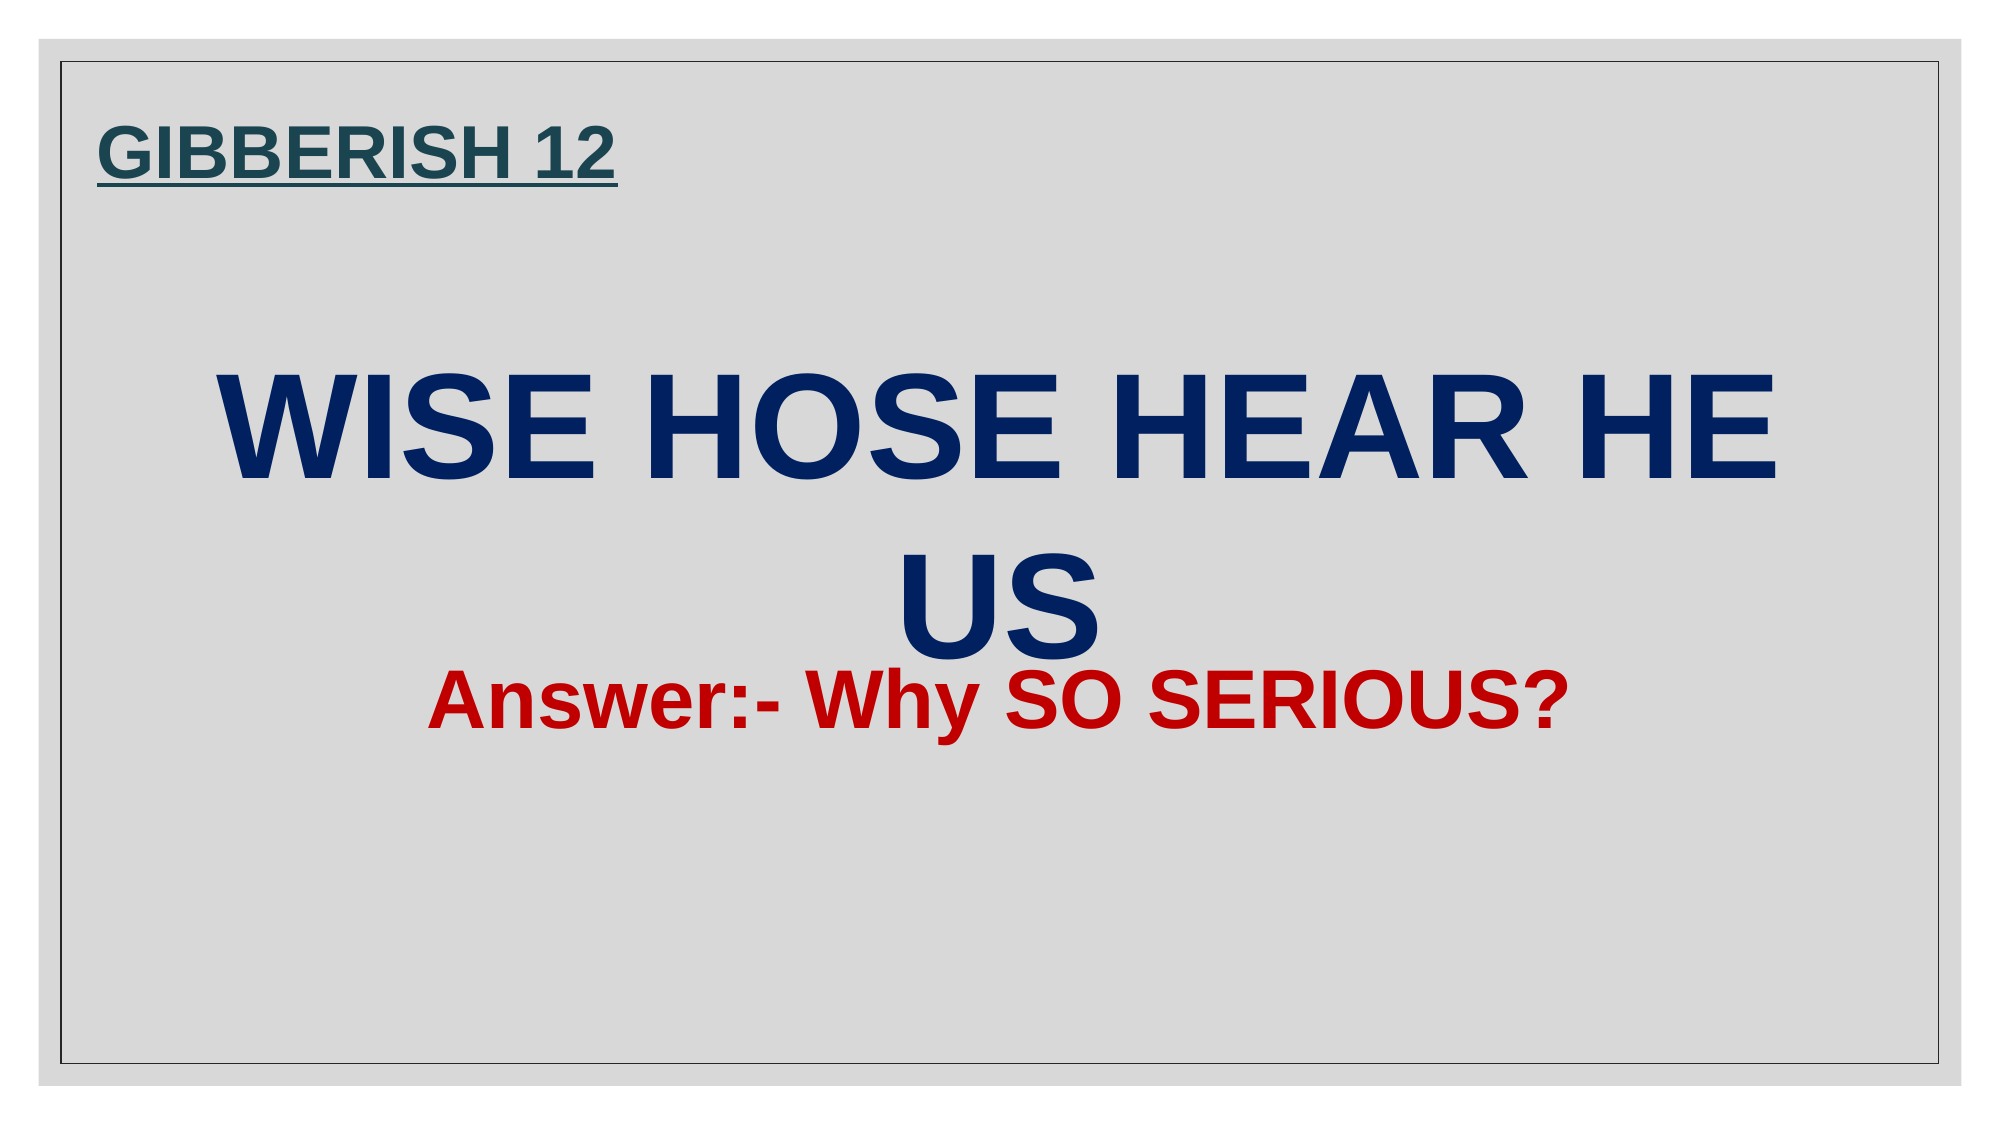

GIBBERISH 12
WISE HOSE HEAR HE US
Answer:- Why SO SERIOUS?